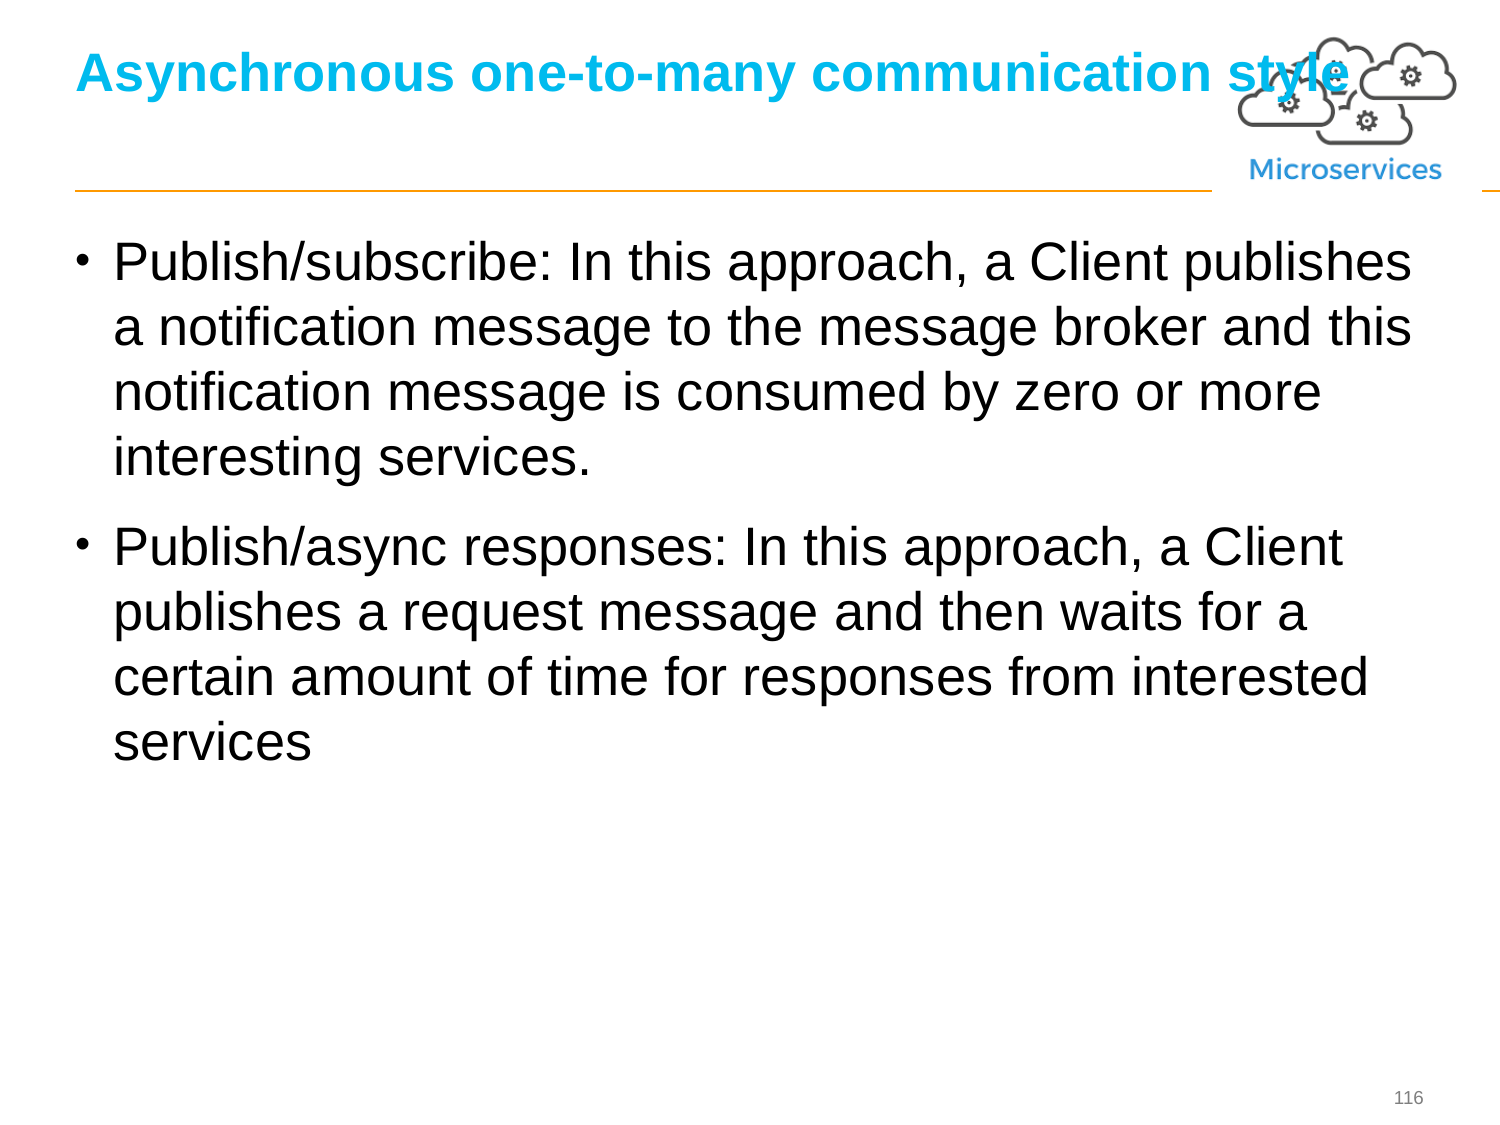

# Asynchronous one-to-many communication style
Publish/subscribe: In this approach, a Client publishes a notification message to the message broker and this notification message is consumed by zero or more interesting services.
Publish/async responses: In this approach, a Client publishes a request message and then waits for a certain amount of time for responses from interested services